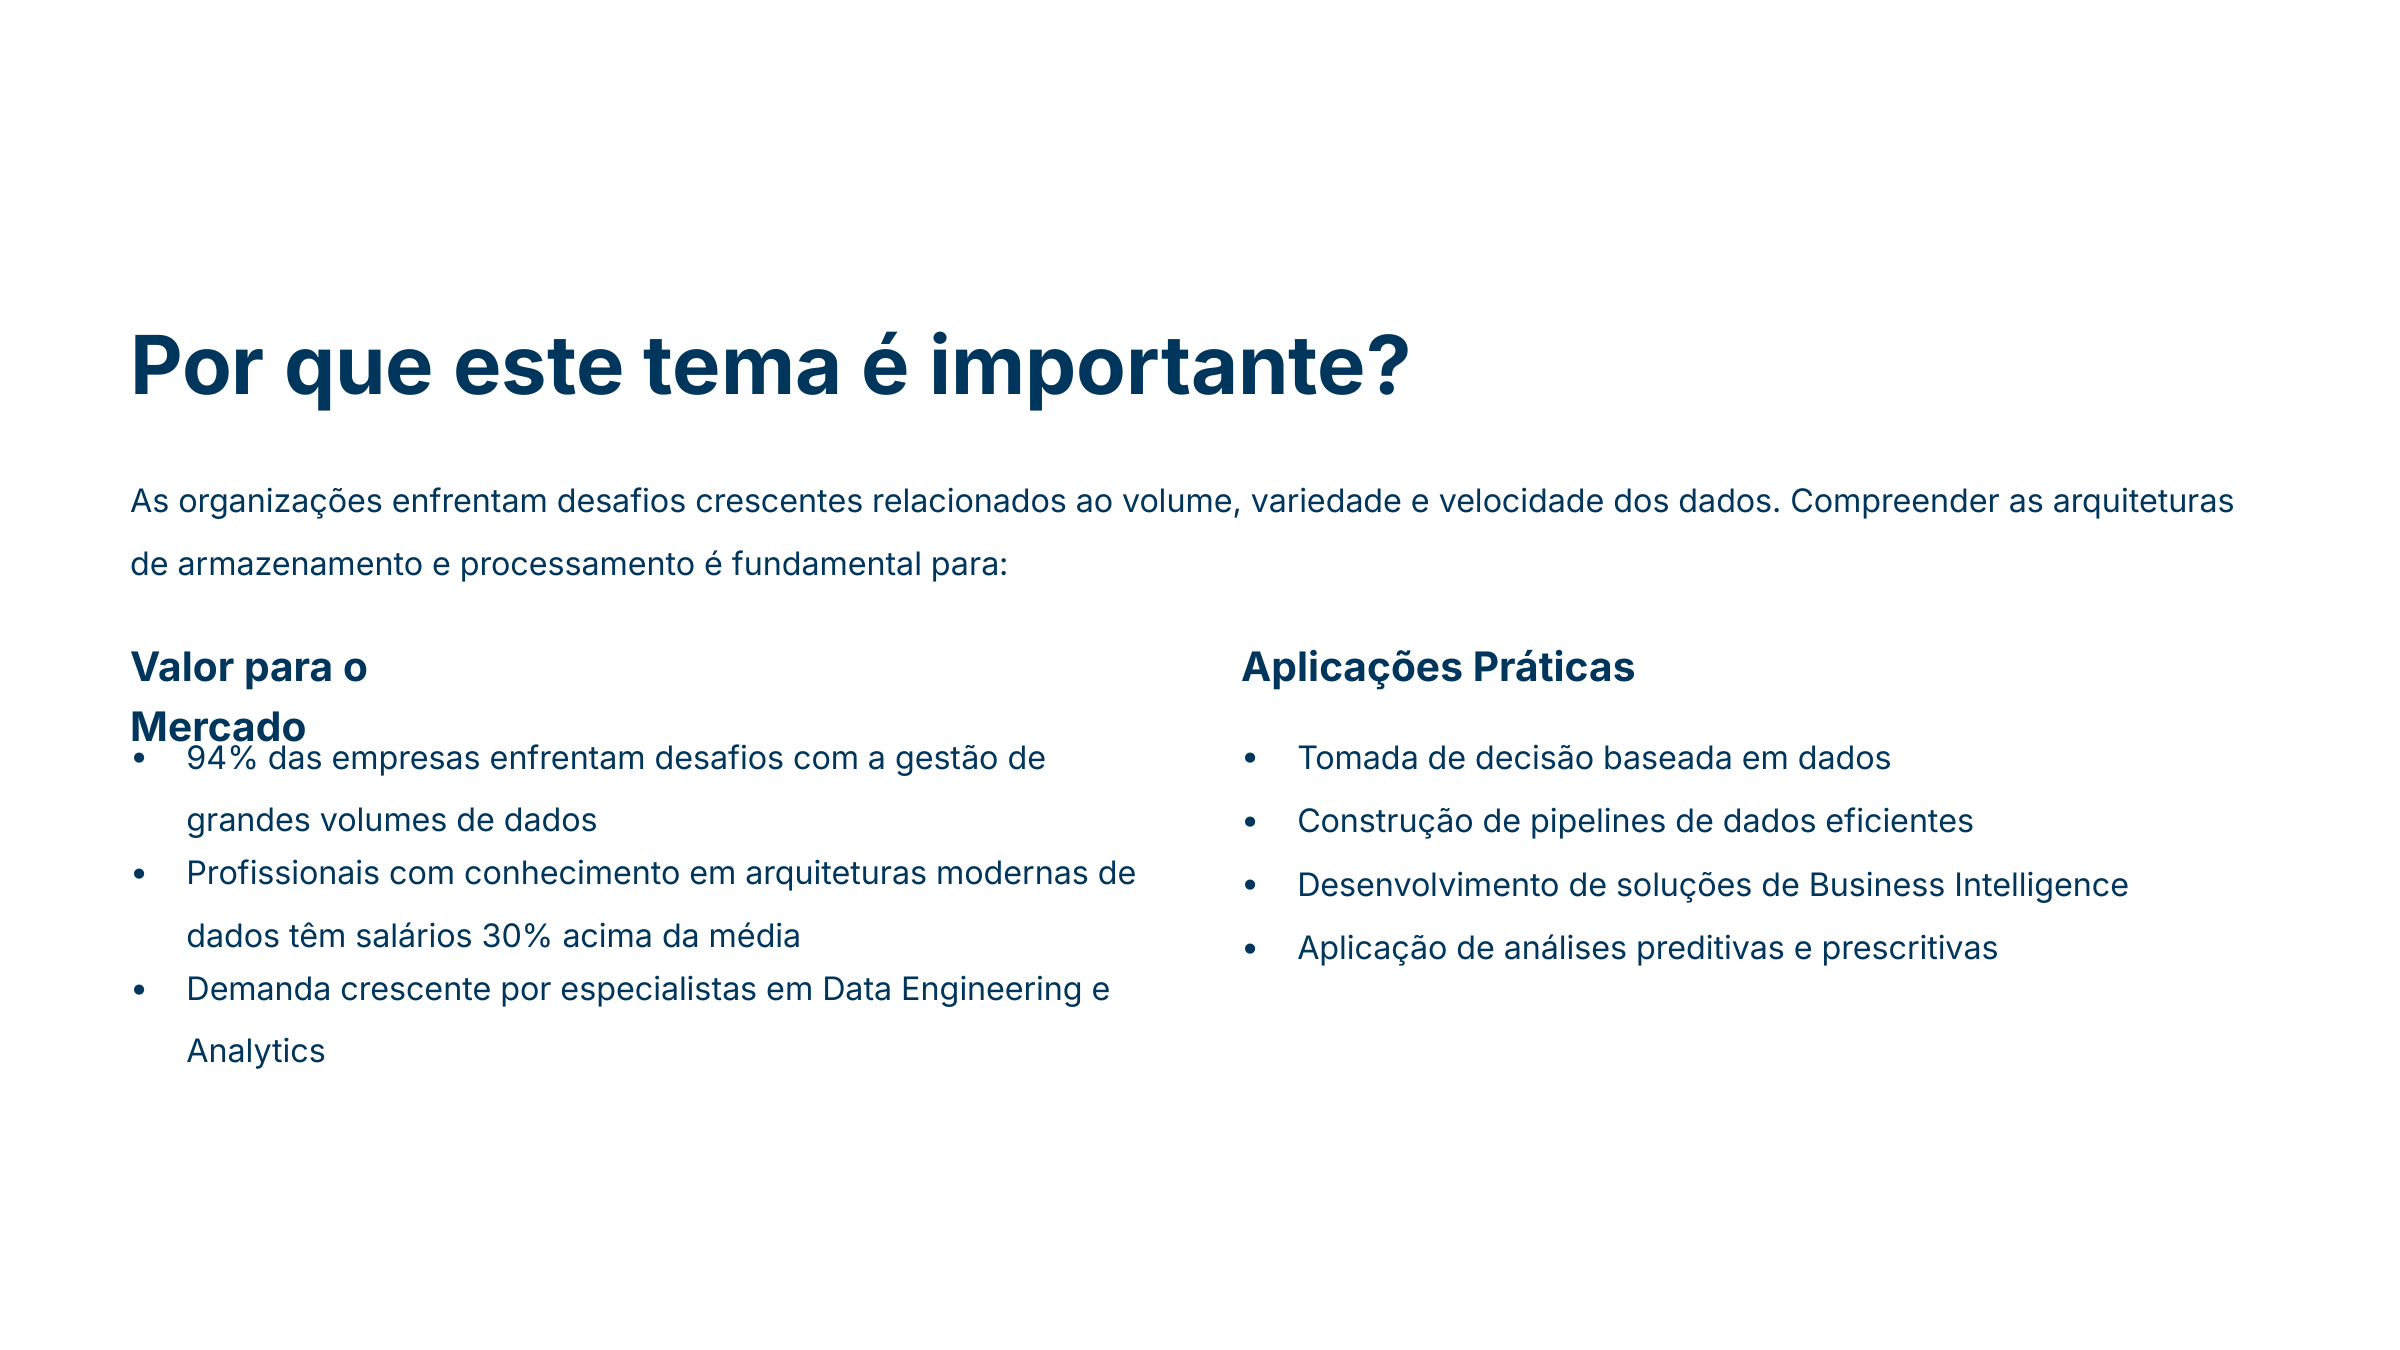

Por que este tema é importante?
As organizações enfrentam desafios crescentes relacionados ao volume, variedade e velocidade dos dados. Compreender as arquiteturas de armazenamento e processamento é fundamental para:
Valor para o Mercado
Aplicações Práticas
94% das empresas enfrentam desafios com a gestão de grandes volumes de dados
Tomada de decisão baseada em dados
Construção de pipelines de dados eficientes
Profissionais com conhecimento em arquiteturas modernas de dados têm salários 30% acima da média
Desenvolvimento de soluções de Business Intelligence
Aplicação de análises preditivas e prescritivas
Demanda crescente por especialistas em Data Engineering e Analytics